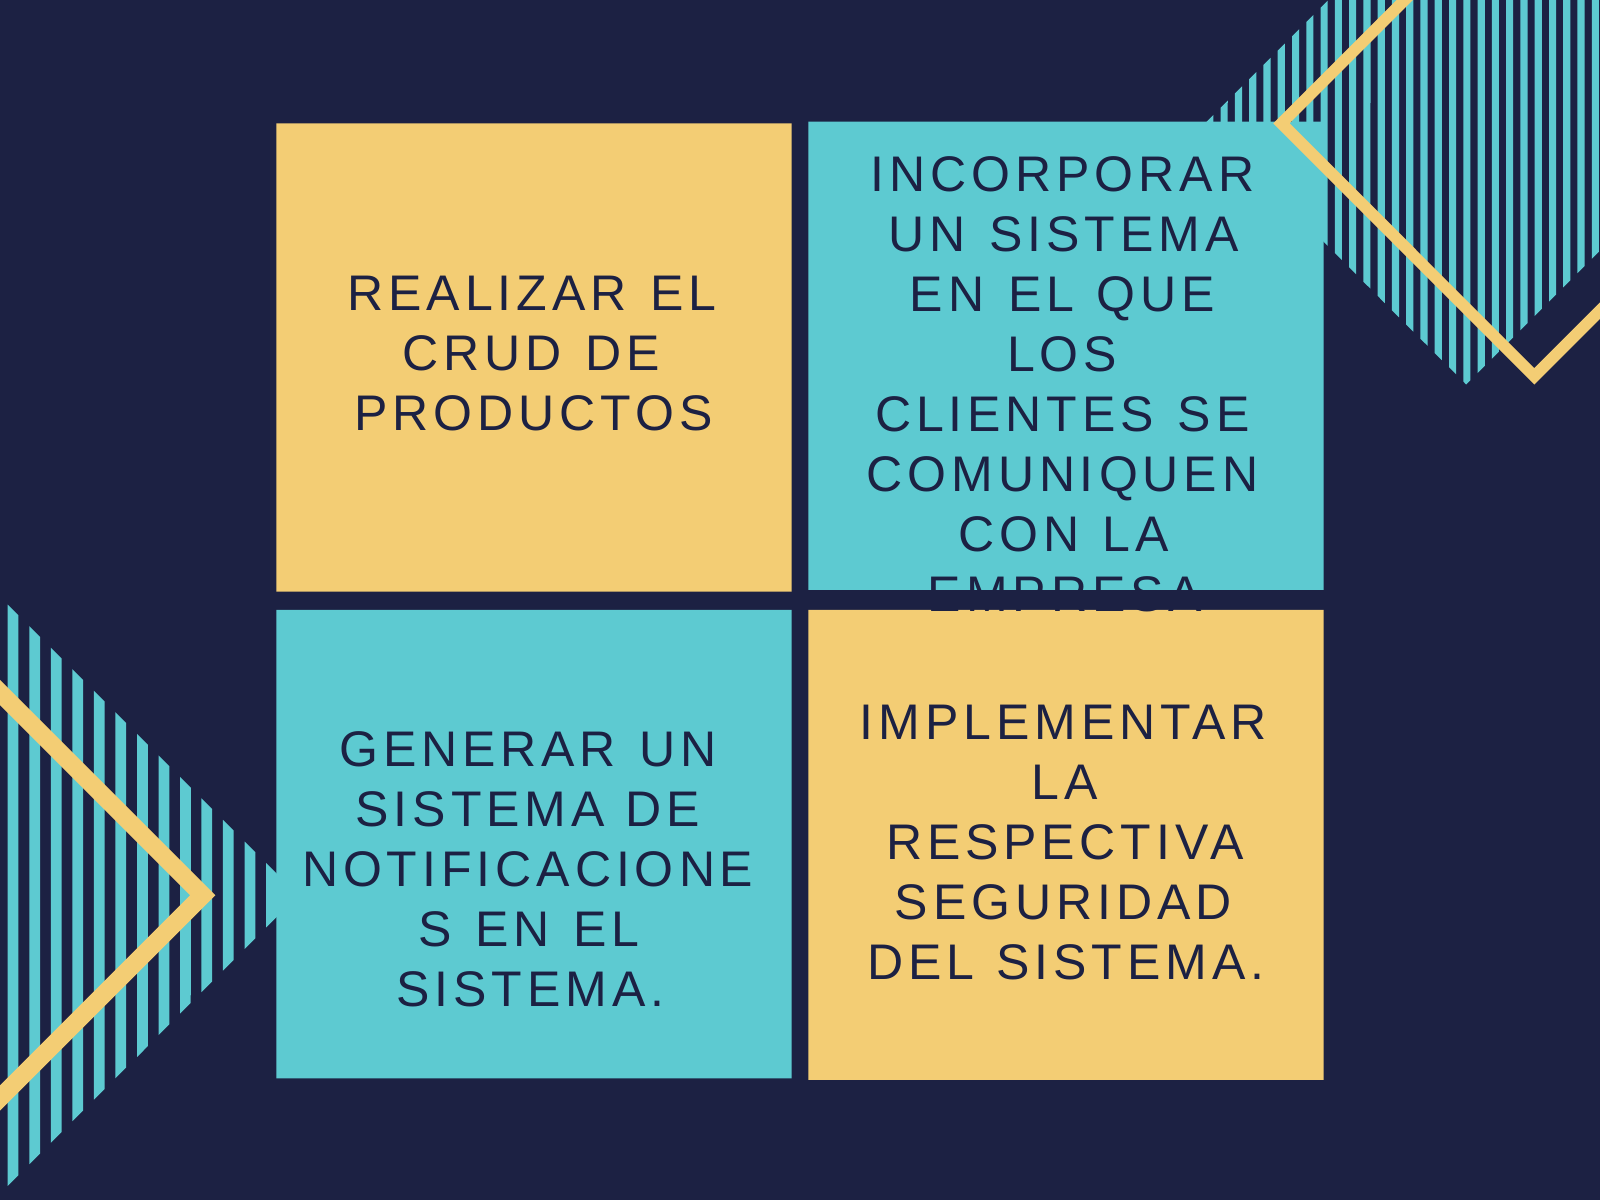

INCORPORAR UN SISTEMA EN EL QUE LOS CLIENTES SE COMUNIQUEN CON LA EMPRESA
REALIZAR EL CRUD DE PRODUCTOS

IMPLEMENTAR LA RESPECTIVA SEGURIDAD DEL SISTEMA.
GENERAR UN SISTEMA DE NOTIFICACIONES EN EL SISTEMA.